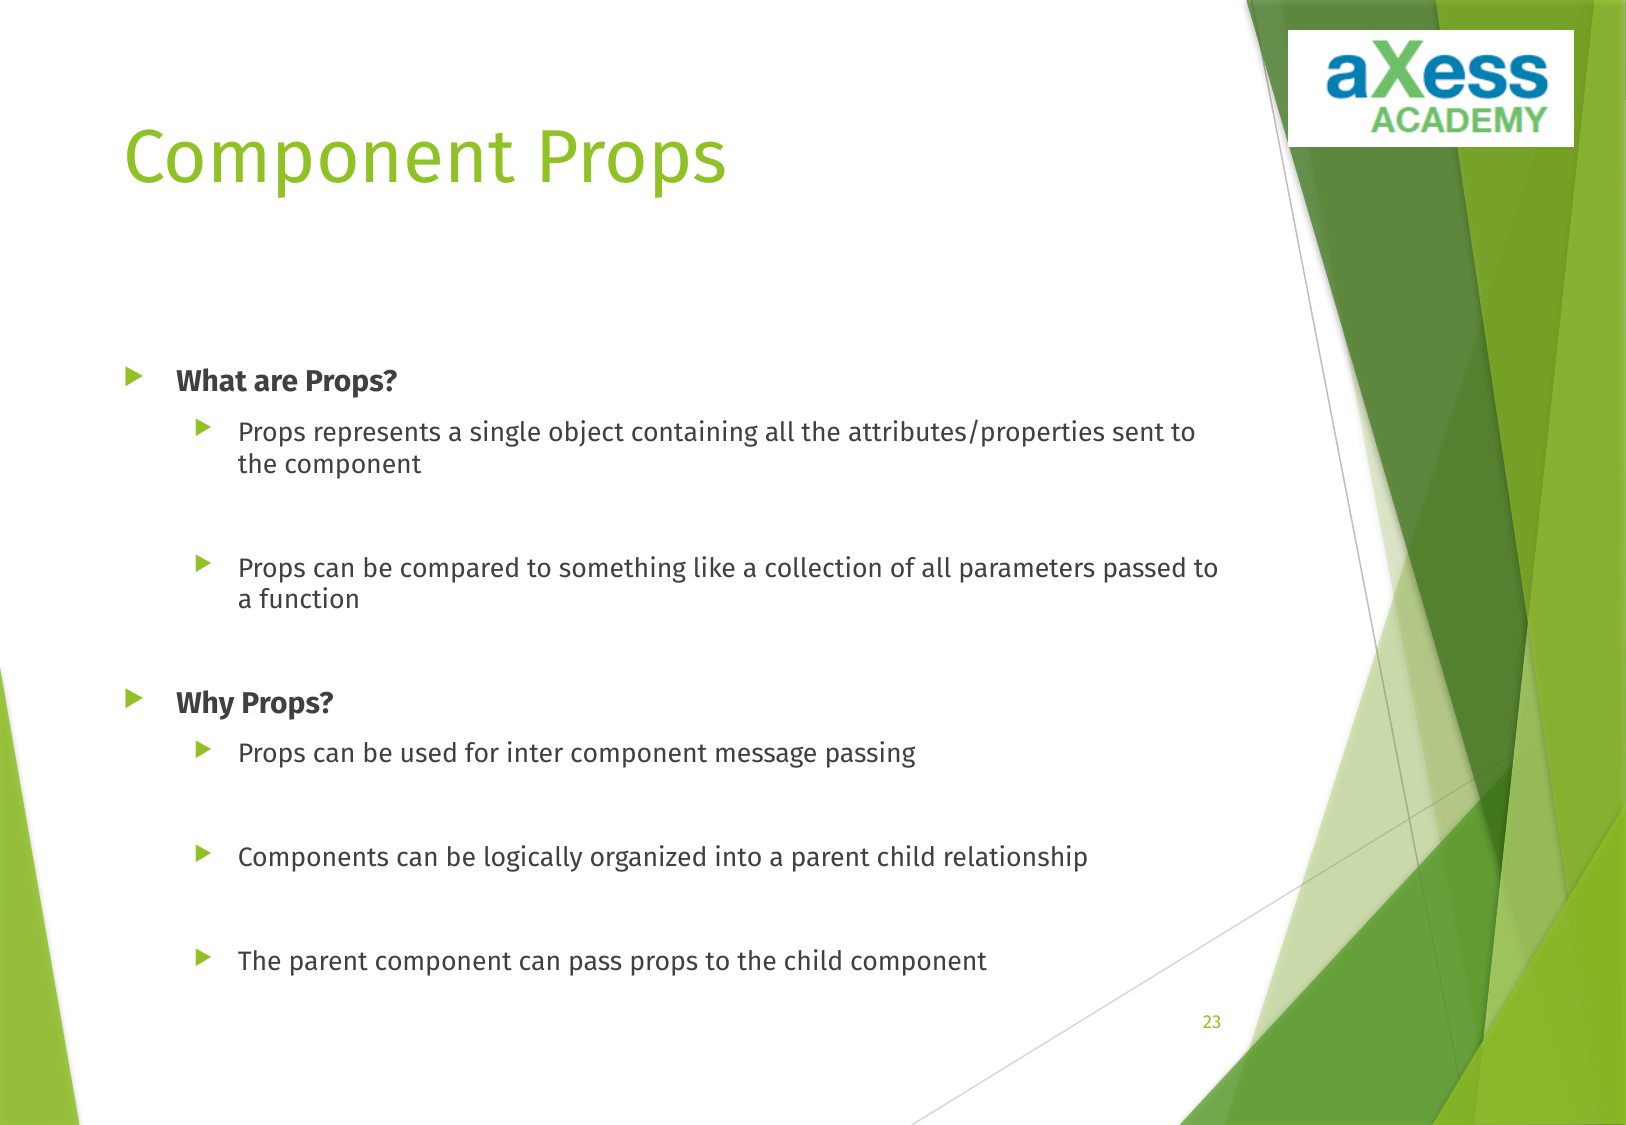

# Component Props
What are Props?
Props represents a single object containing all the attributes/properties sent to the component

Props can be compared to something like a collection of all parameters passed to a function

Why Props?
Props can be used for inter component message passing

Components can be logically organized into a parent child relationship

The parent component can pass props to the child component
23